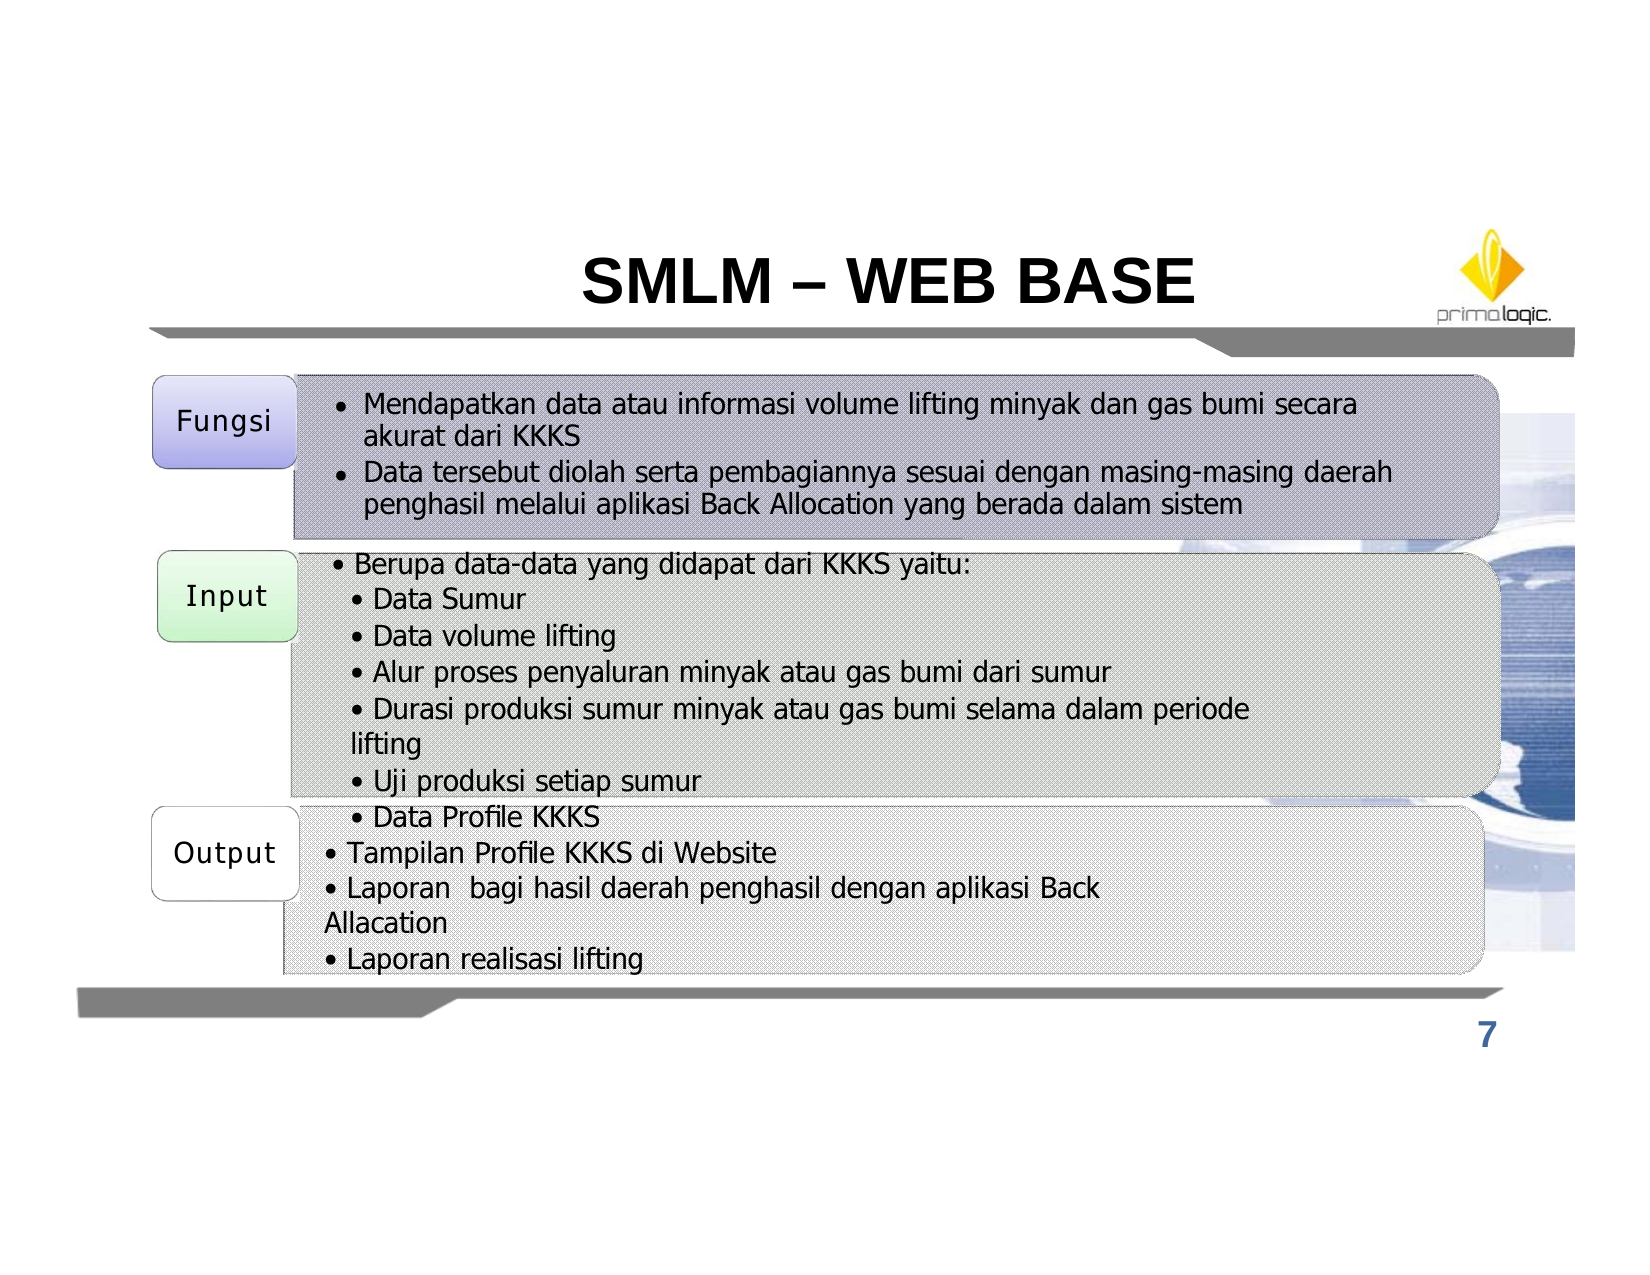

SMLM – WEB BASE
Mendapatkan data atau informasi volume lifting minyak dan gas bumi secara akurat dari KKKS
Data tersebut diolah serta pembagiannya sesuai dengan masing-masing daerah penghasil melalui aplikasi Back Allocation yang berada dalam sistem

•
Fungsi

•
• Berupa data-data yang didapat dari KKKS yaitu:
• Data Sumur
• Data volume lifting
• Alur proses penyaluran minyak atau gas bumi dari sumur
• Durasi produksi sumur minyak atau gas bumi selama dalam periode lifting
• Uji produksi setiap sumur
• Data Profile KKKS

Input

• Tampilan Profile KKKS di Website
• Laporan  bagi hasil daerah penghasil dengan aplikasi Back Allacation
• Laporan realisasi lifting
Output

7